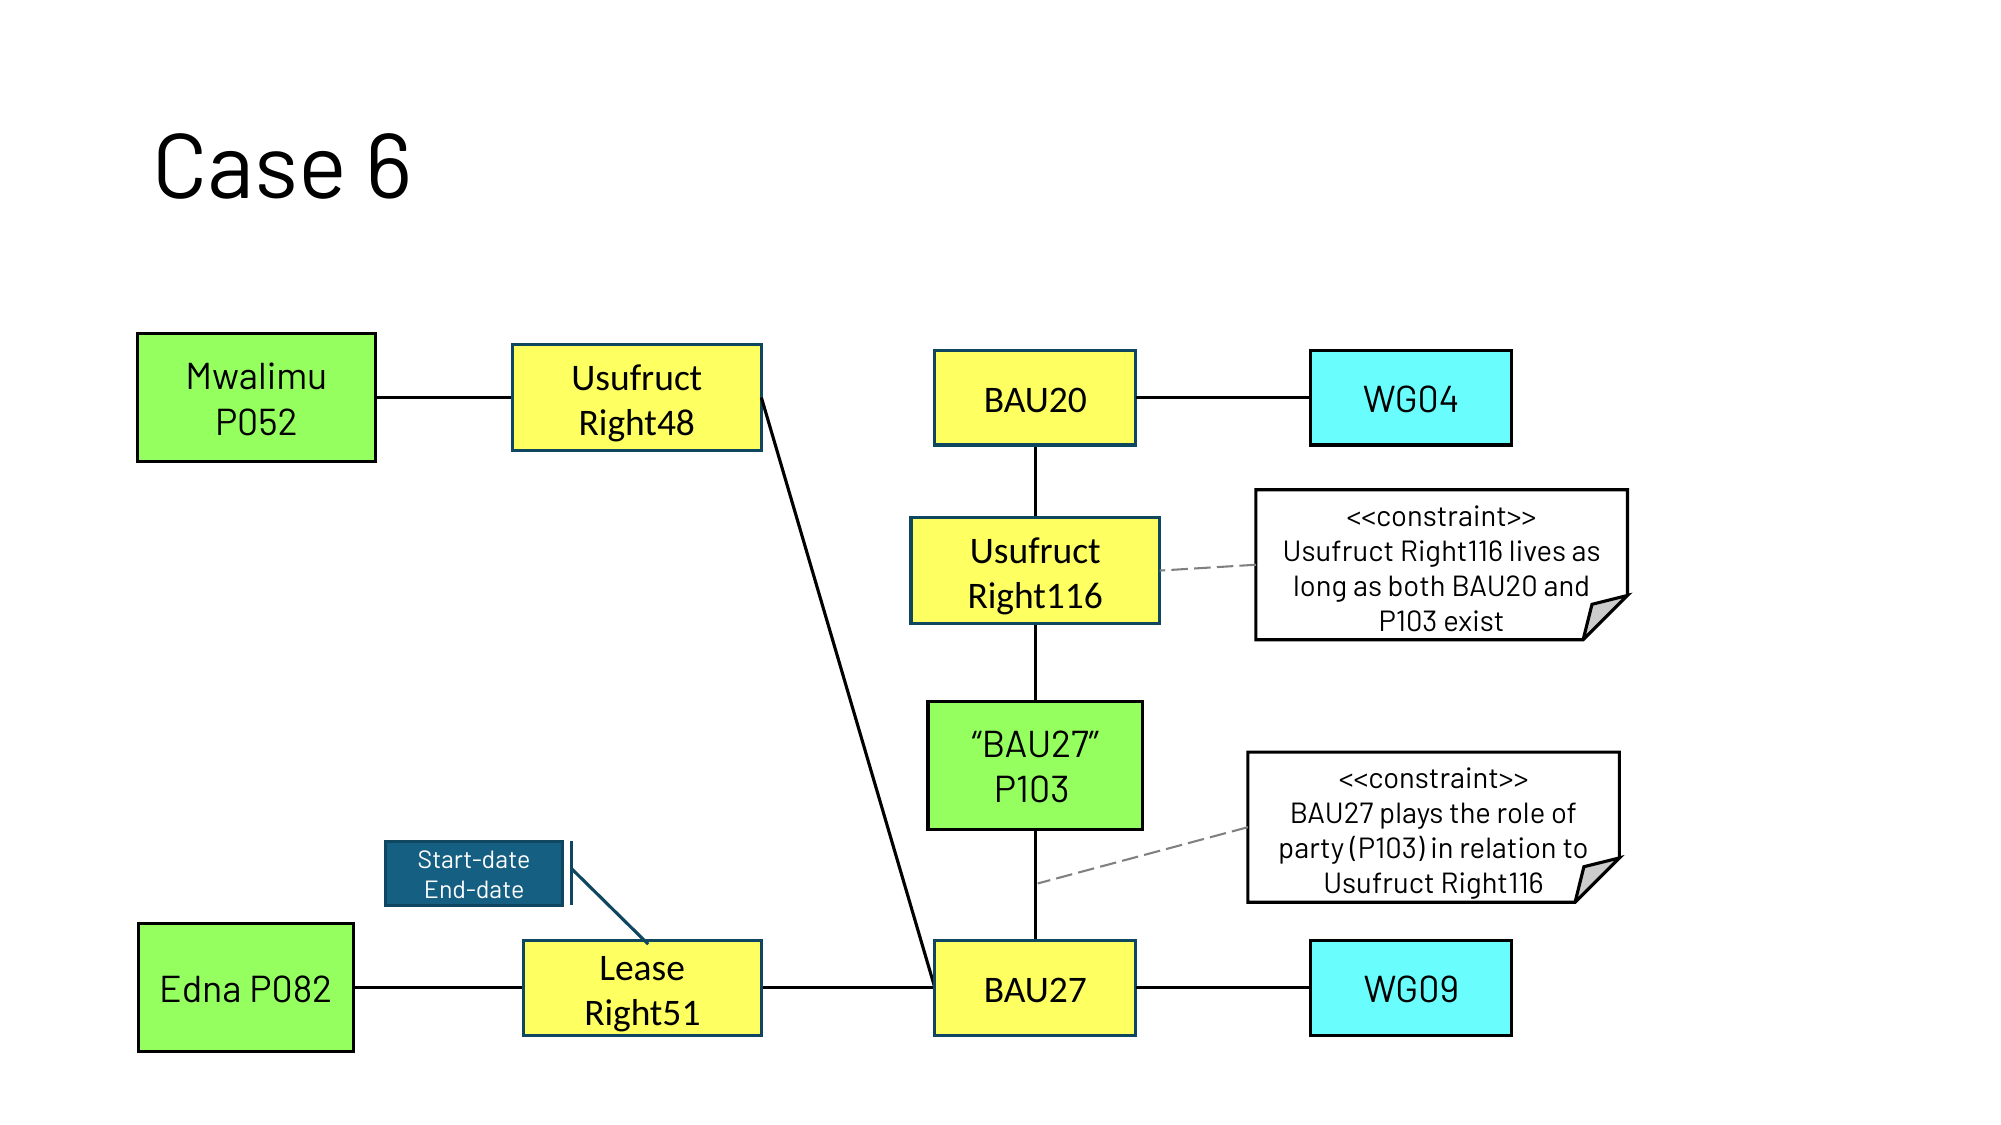

# Case 6
Mwalimu P052
Usufruct Right48
WG04
BAU20
<<constraint>>
Usufruct Right116 lives as long as both BAU20 and P103 exist
Usufruct Right116
“BAU27” P103
<<constraint>>
BAU27 plays the role of party (P103) in relation to Usufruct Right116
Start-date
End-date
Edna P082
BAU27
Lease Right51
WG09